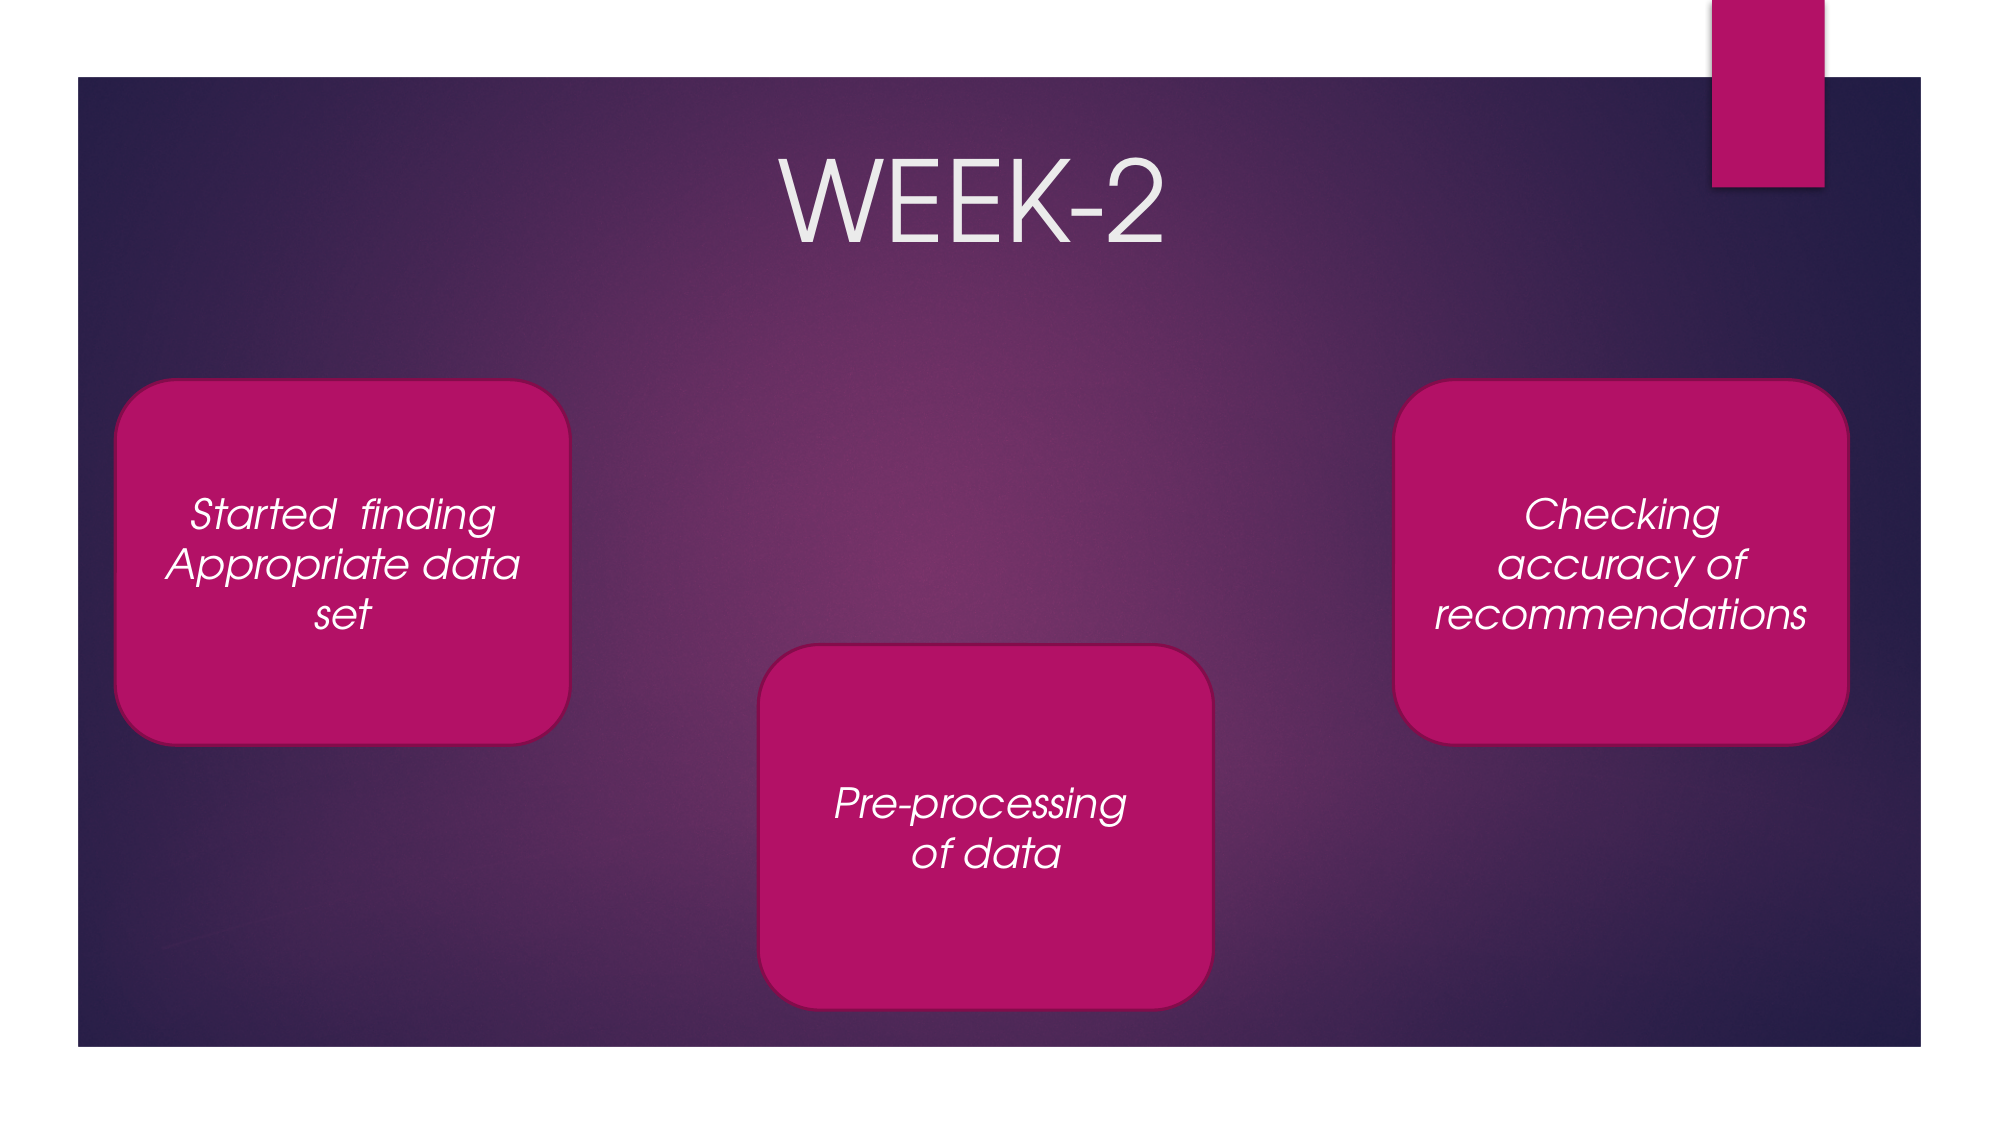

# WEEK-2
Started  finding
Appropriate data
set
Checking accuracy of recommendations
Pre-processing
of data